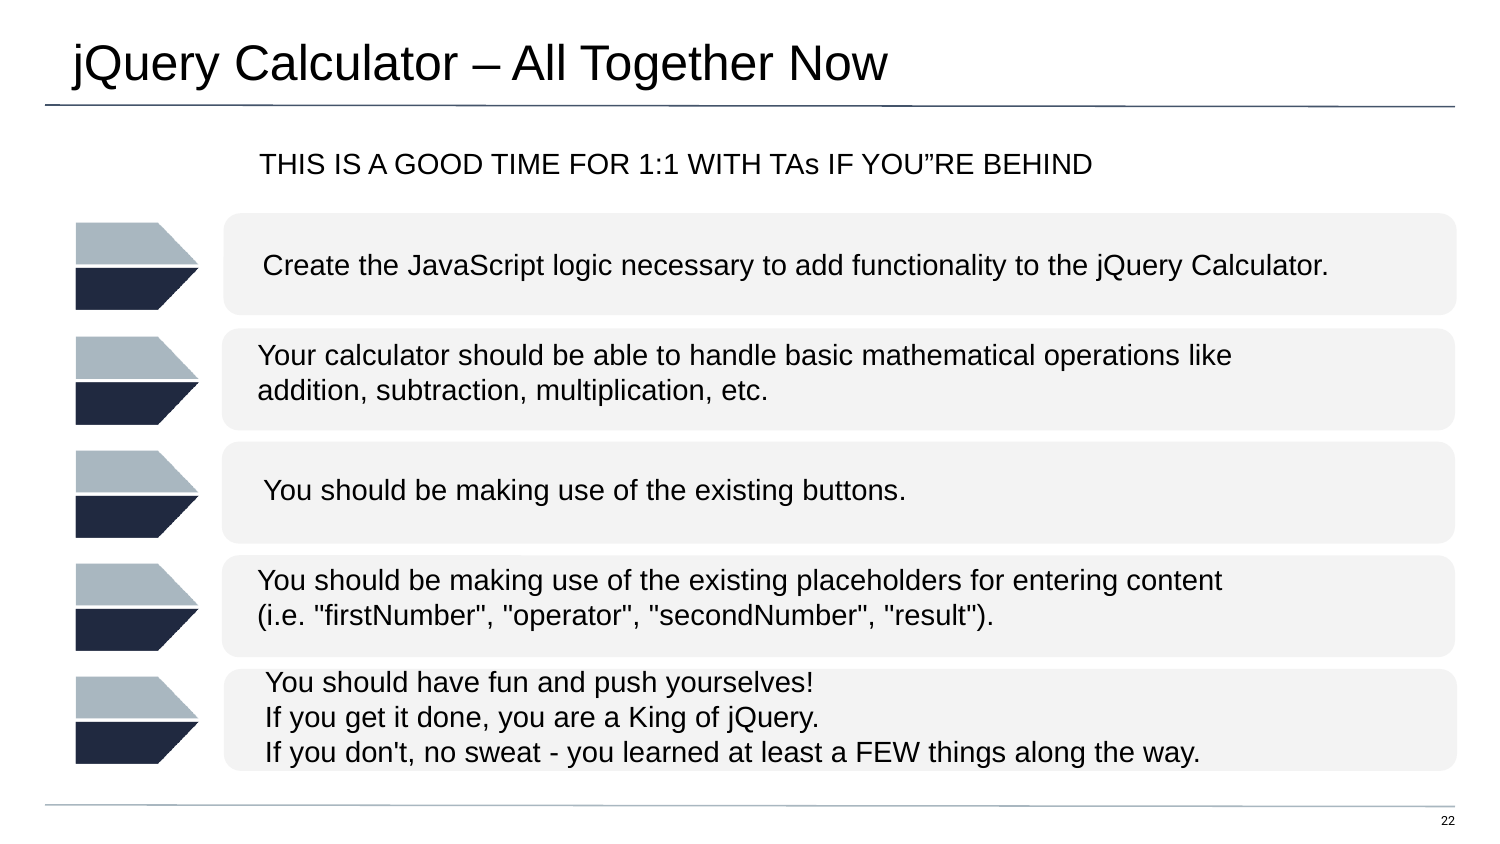

# jQuery Calculator – All Together Now
THIS IS A GOOD TIME FOR 1:1 WITH TAs IF YOU”RE BEHIND
Create the JavaScript logic necessary to add functionality to the jQuery Calculator.
Your calculator should be able to handle basic mathematical operations like
addition, subtraction, multiplication, etc.
You should be making use of the existing buttons.
You should be making use of the existing placeholders for entering content
(i.e. "firstNumber", "operator", "secondNumber", "result").
You should have fun and push yourselves!
If you get it done, you are a King of jQuery.
If you don't, no sweat - you learned at least a FEW things along the way.